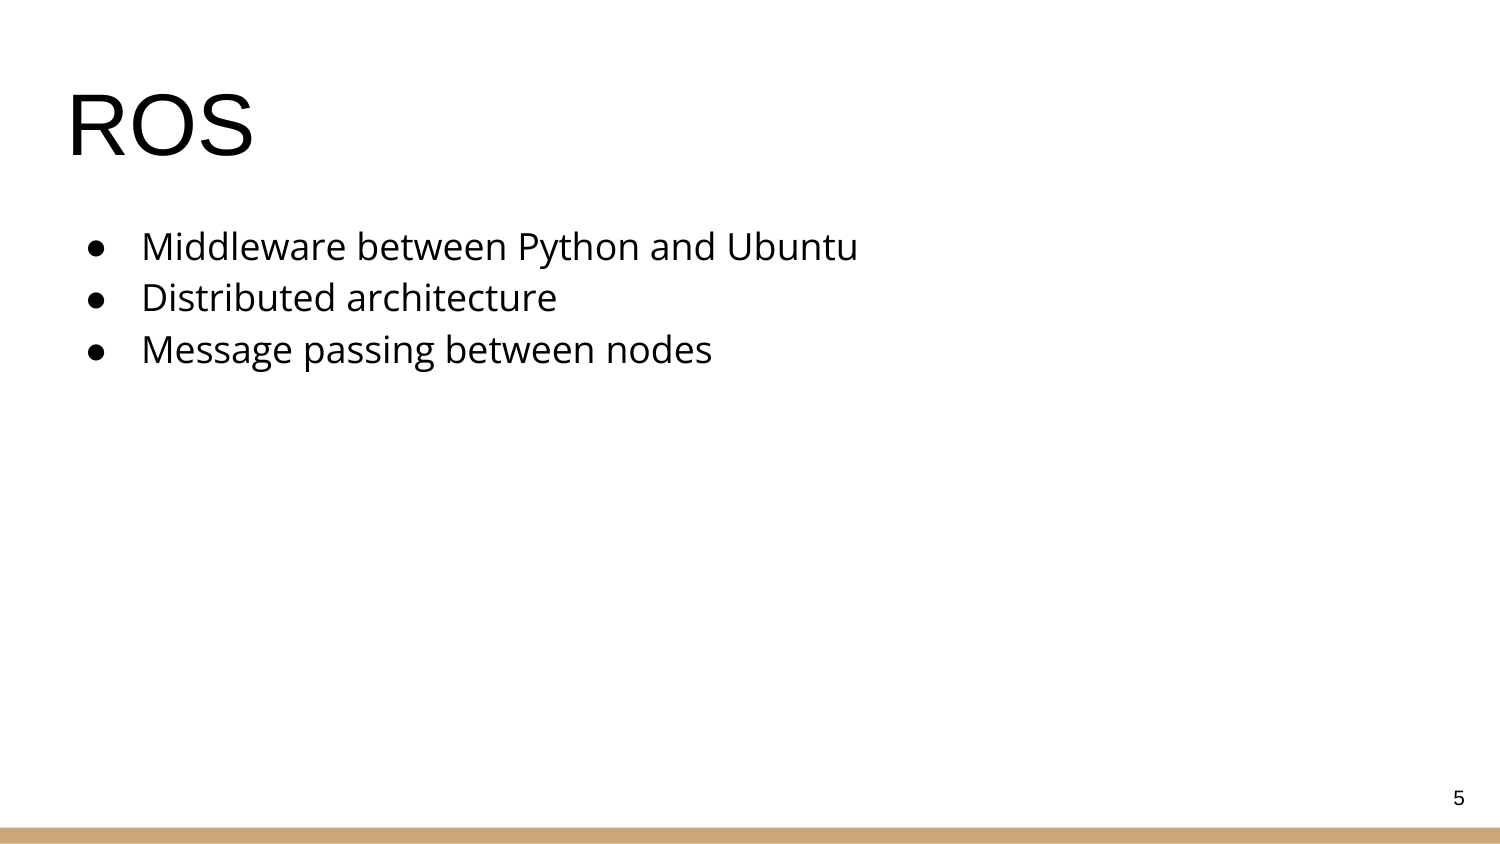

# ROS
Middleware between Python and Ubuntu
Distributed architecture
Message passing between nodes
5